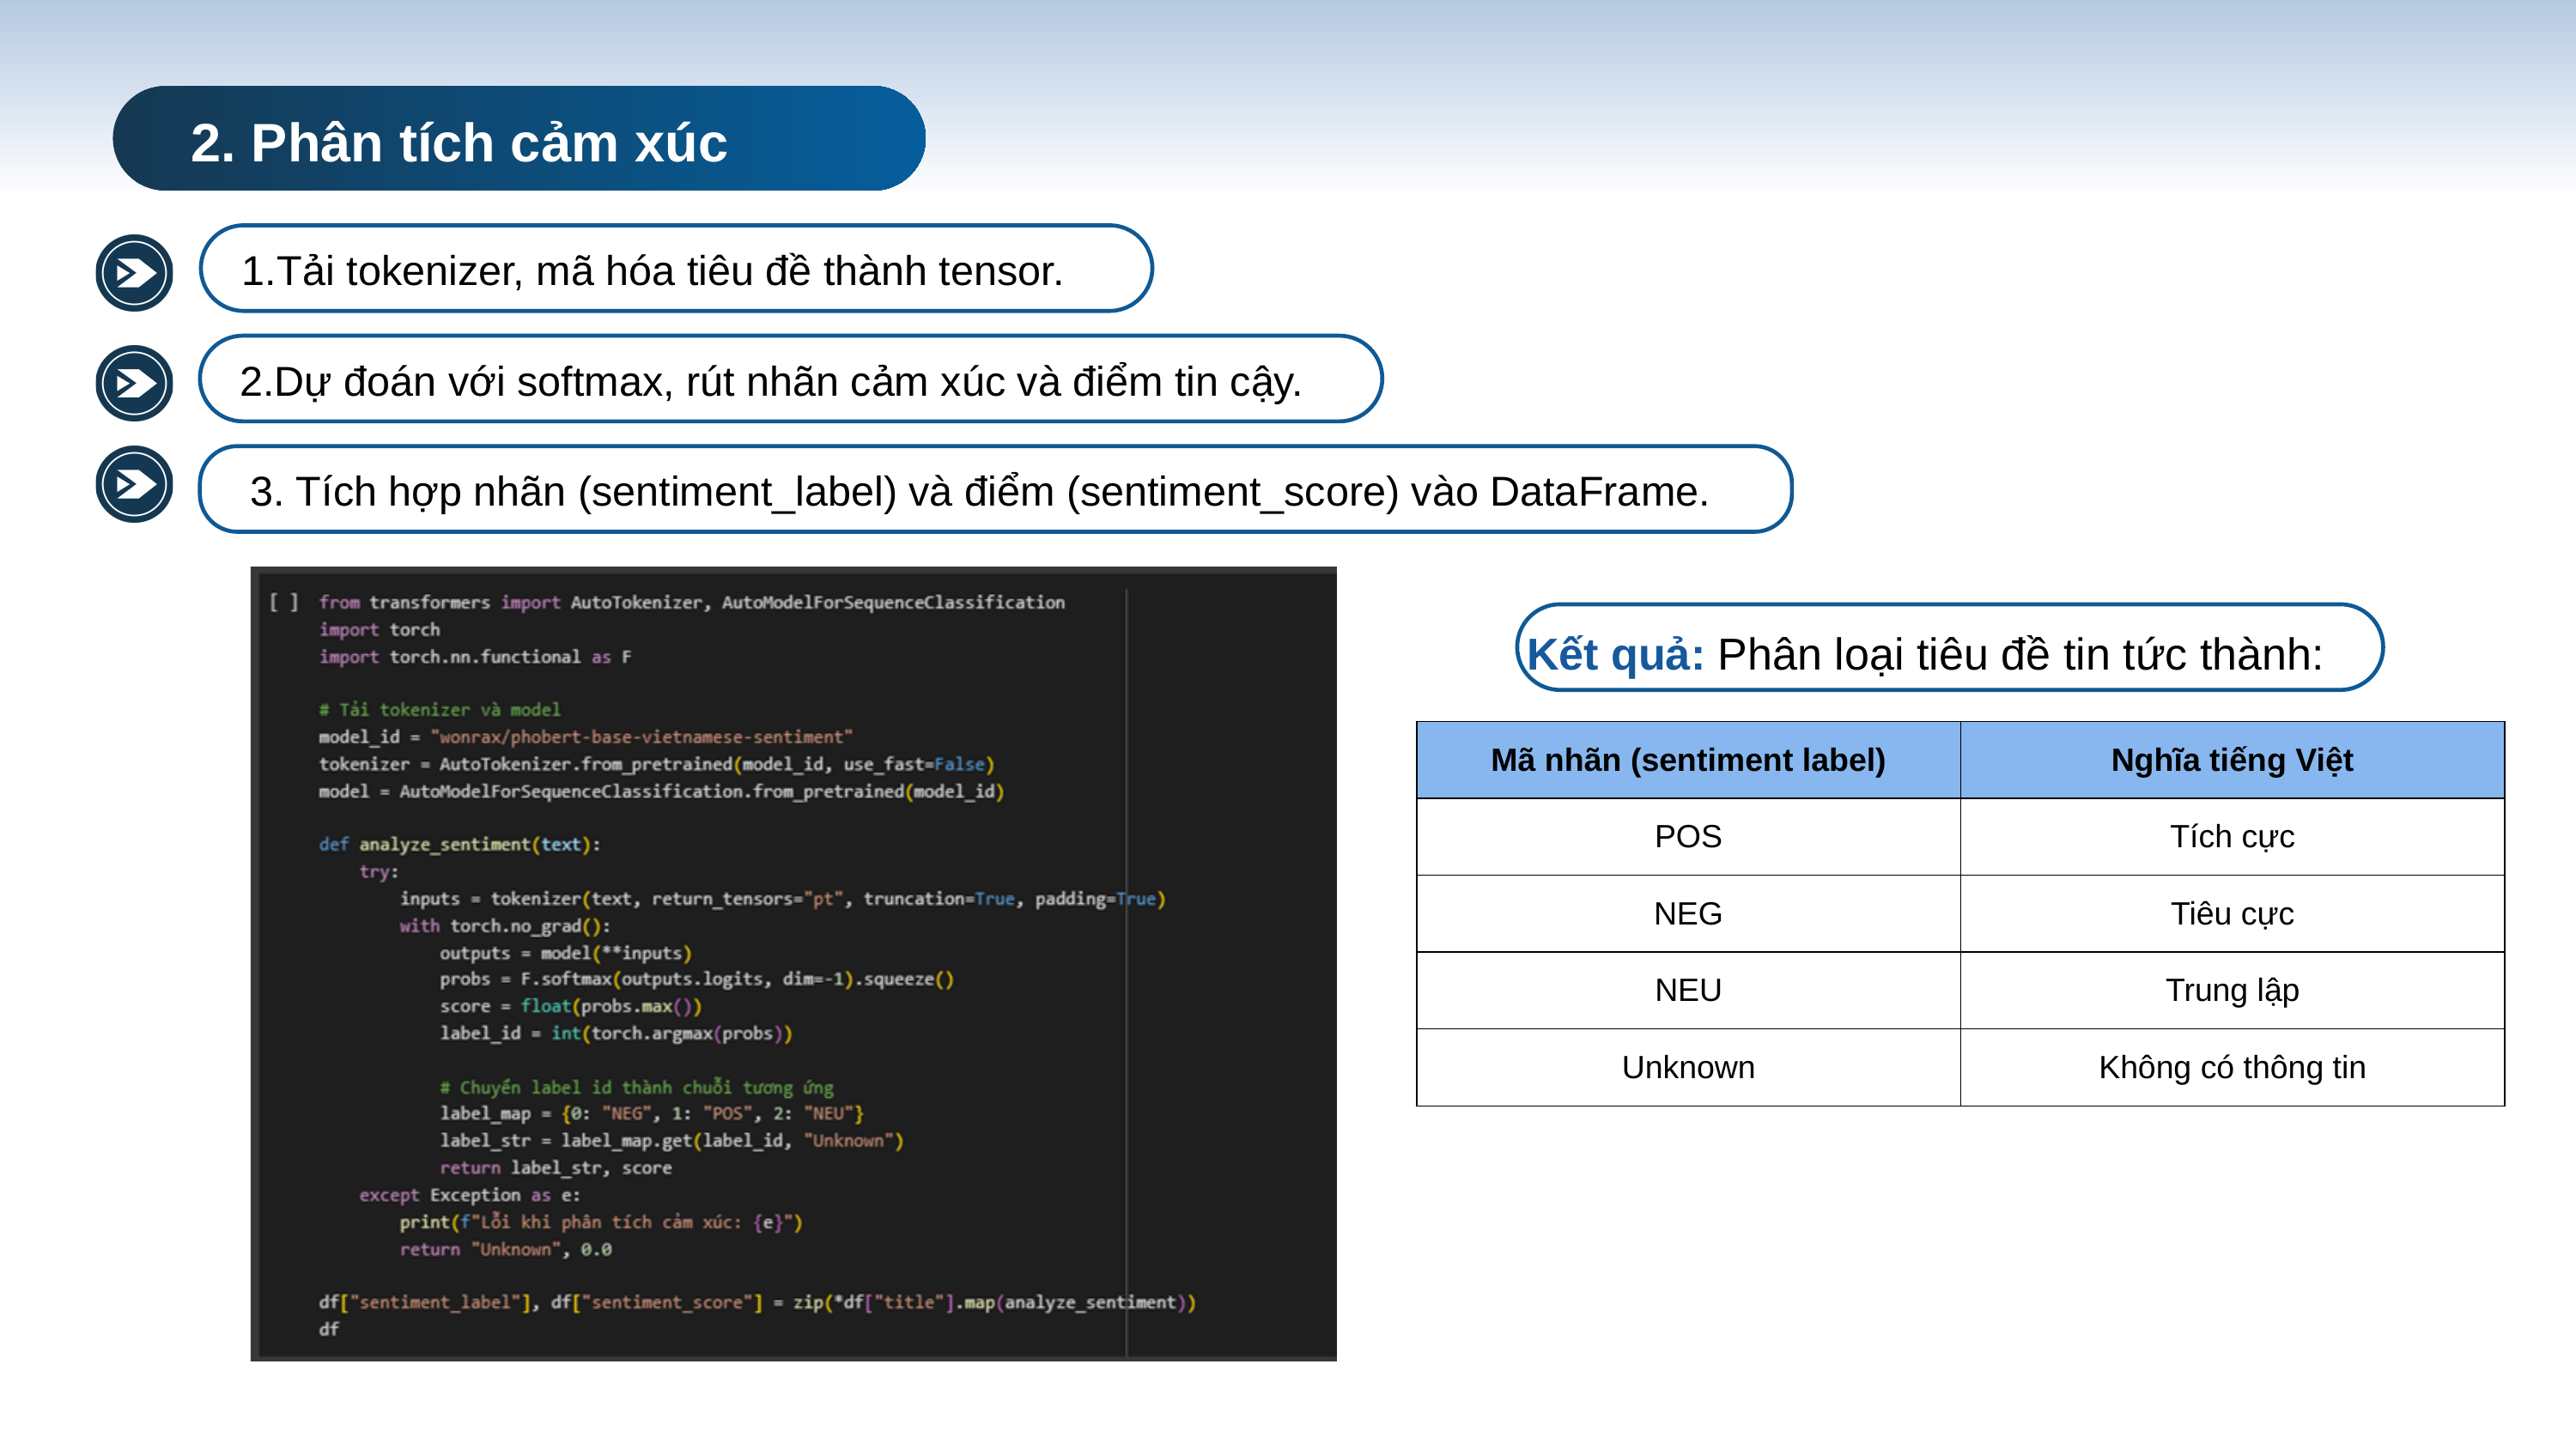

2. Phân tích cảm xúc

Tải tokenizer, mã hóa tiêu đề thành tensor.

   2.Dự đoán với softmax, rút nhãn cảm xúc và điểm tin cậy.

3. Tích hợp nhãn (sentiment_label) và điểm (sentiment_score) vào DataFrame.

Kết quả: Phân loại tiêu đề tin tức thành:
| Mã nhãn (sentiment label) | Nghĩa tiếng Việt |
| --- | --- |
| POS | Tích cực |
| NEG | Tiêu cực |
| NEU | Trung lập |
| Unknown | Không có thông tin |